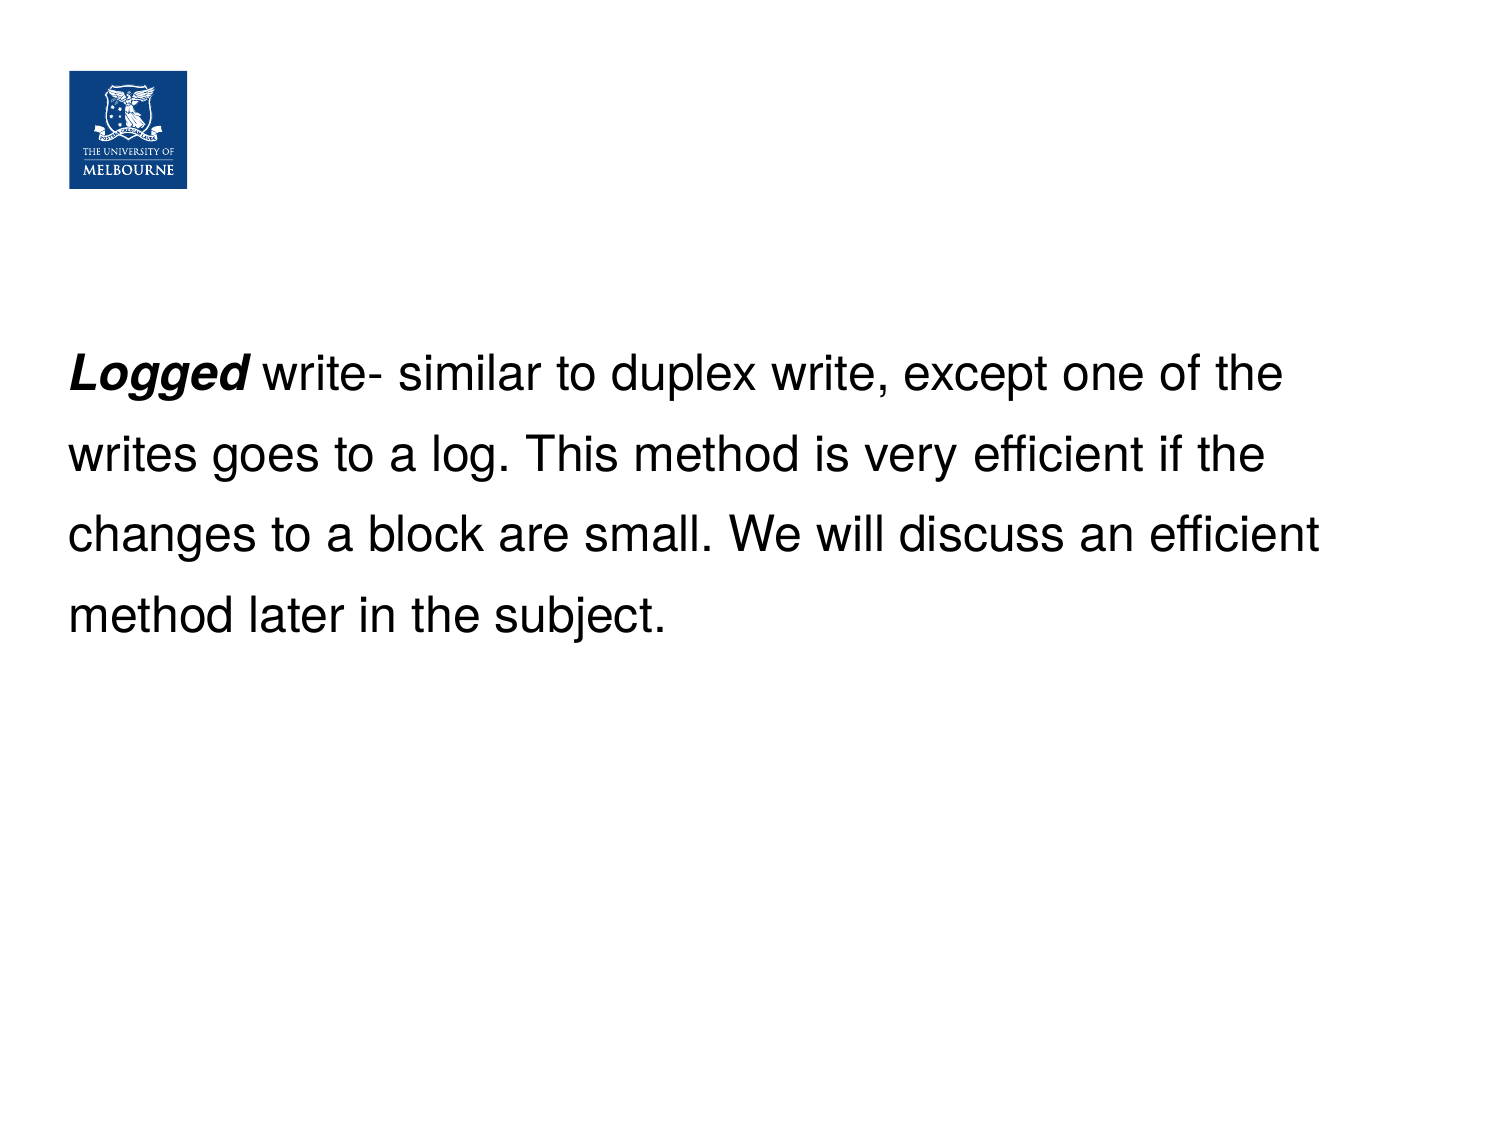

#

Logged write- similar to duplex write, except one of the writes goes to a log. This method is very efficient if the changes to a block are small. We will discuss an efficient method later in the subject.